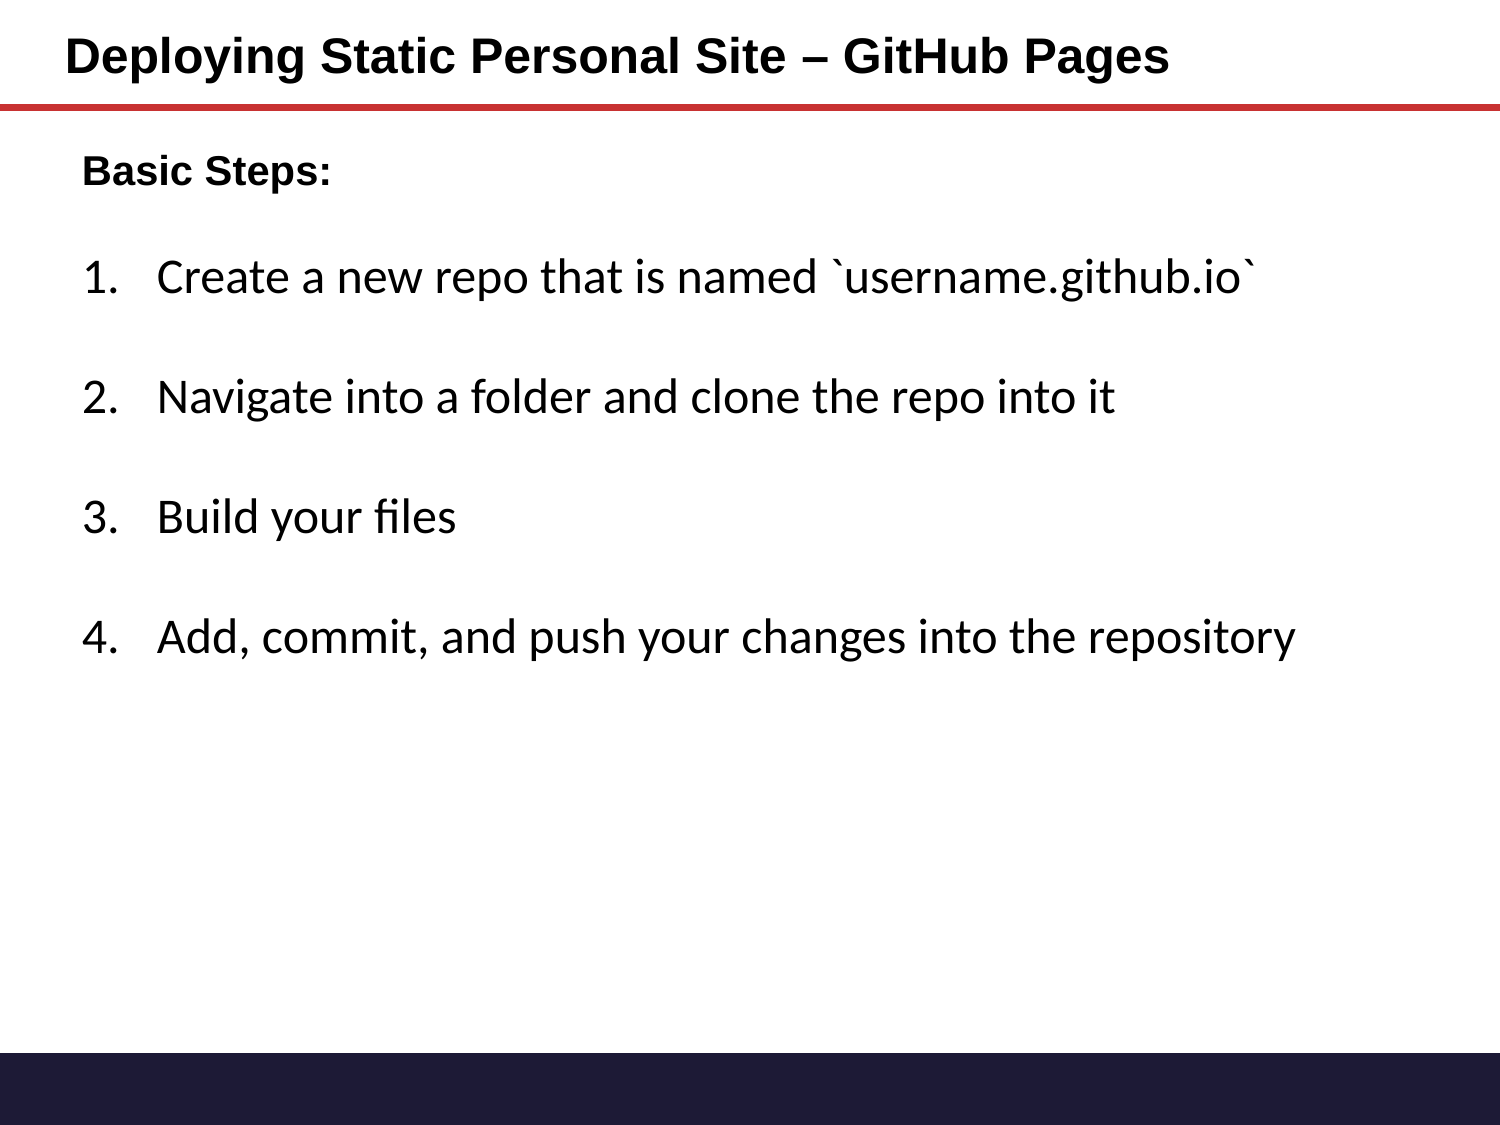

Deploying Static Personal Site – GitHub Pages
Basic Steps:

Create a new repo that is named `username.github.io`

Navigate into a folder and clone the repo into it

Build your files

Add, commit, and push your changes into the repository